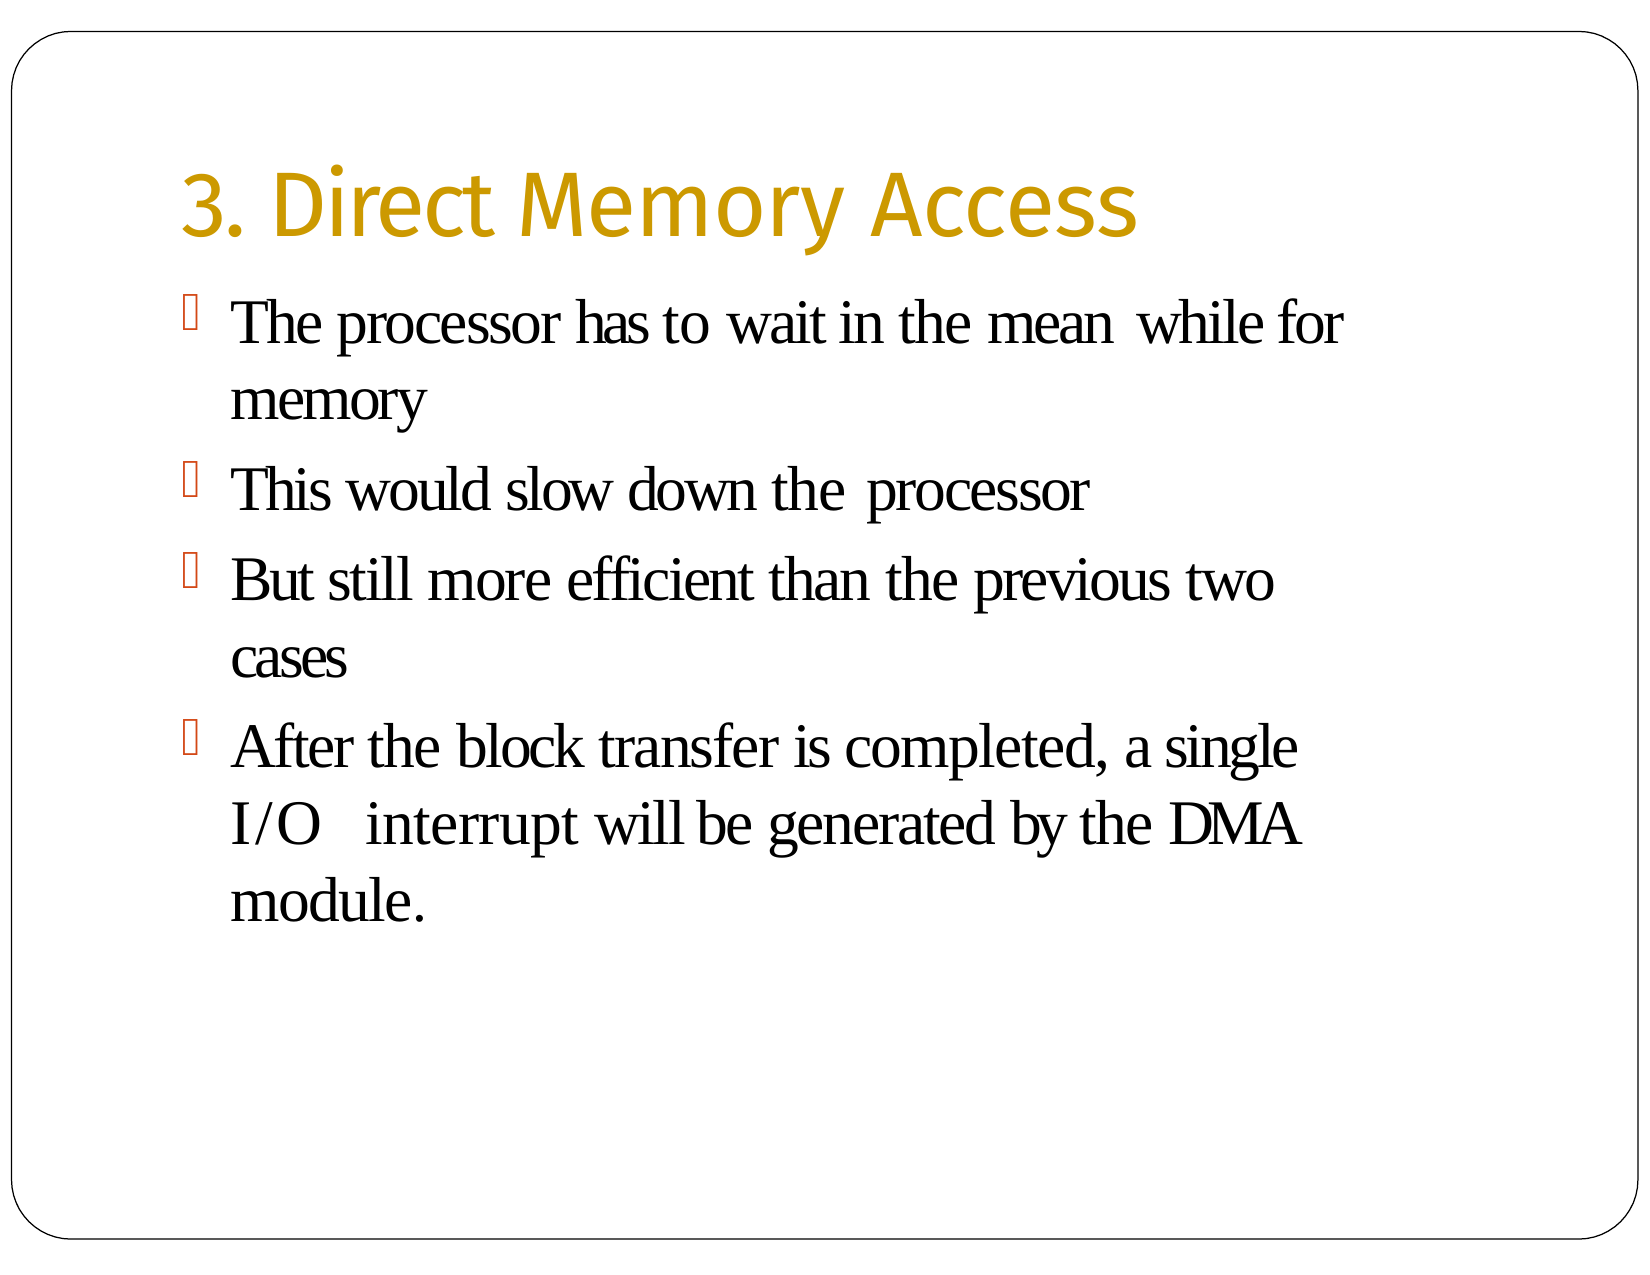

# 3. Direct Memory Access
The processor has to wait in the mean while for memory
This would slow down the processor
But still more efficient than the previous two cases
After the block transfer is completed, a single I/O  interrupt will be generated by the DMA module.